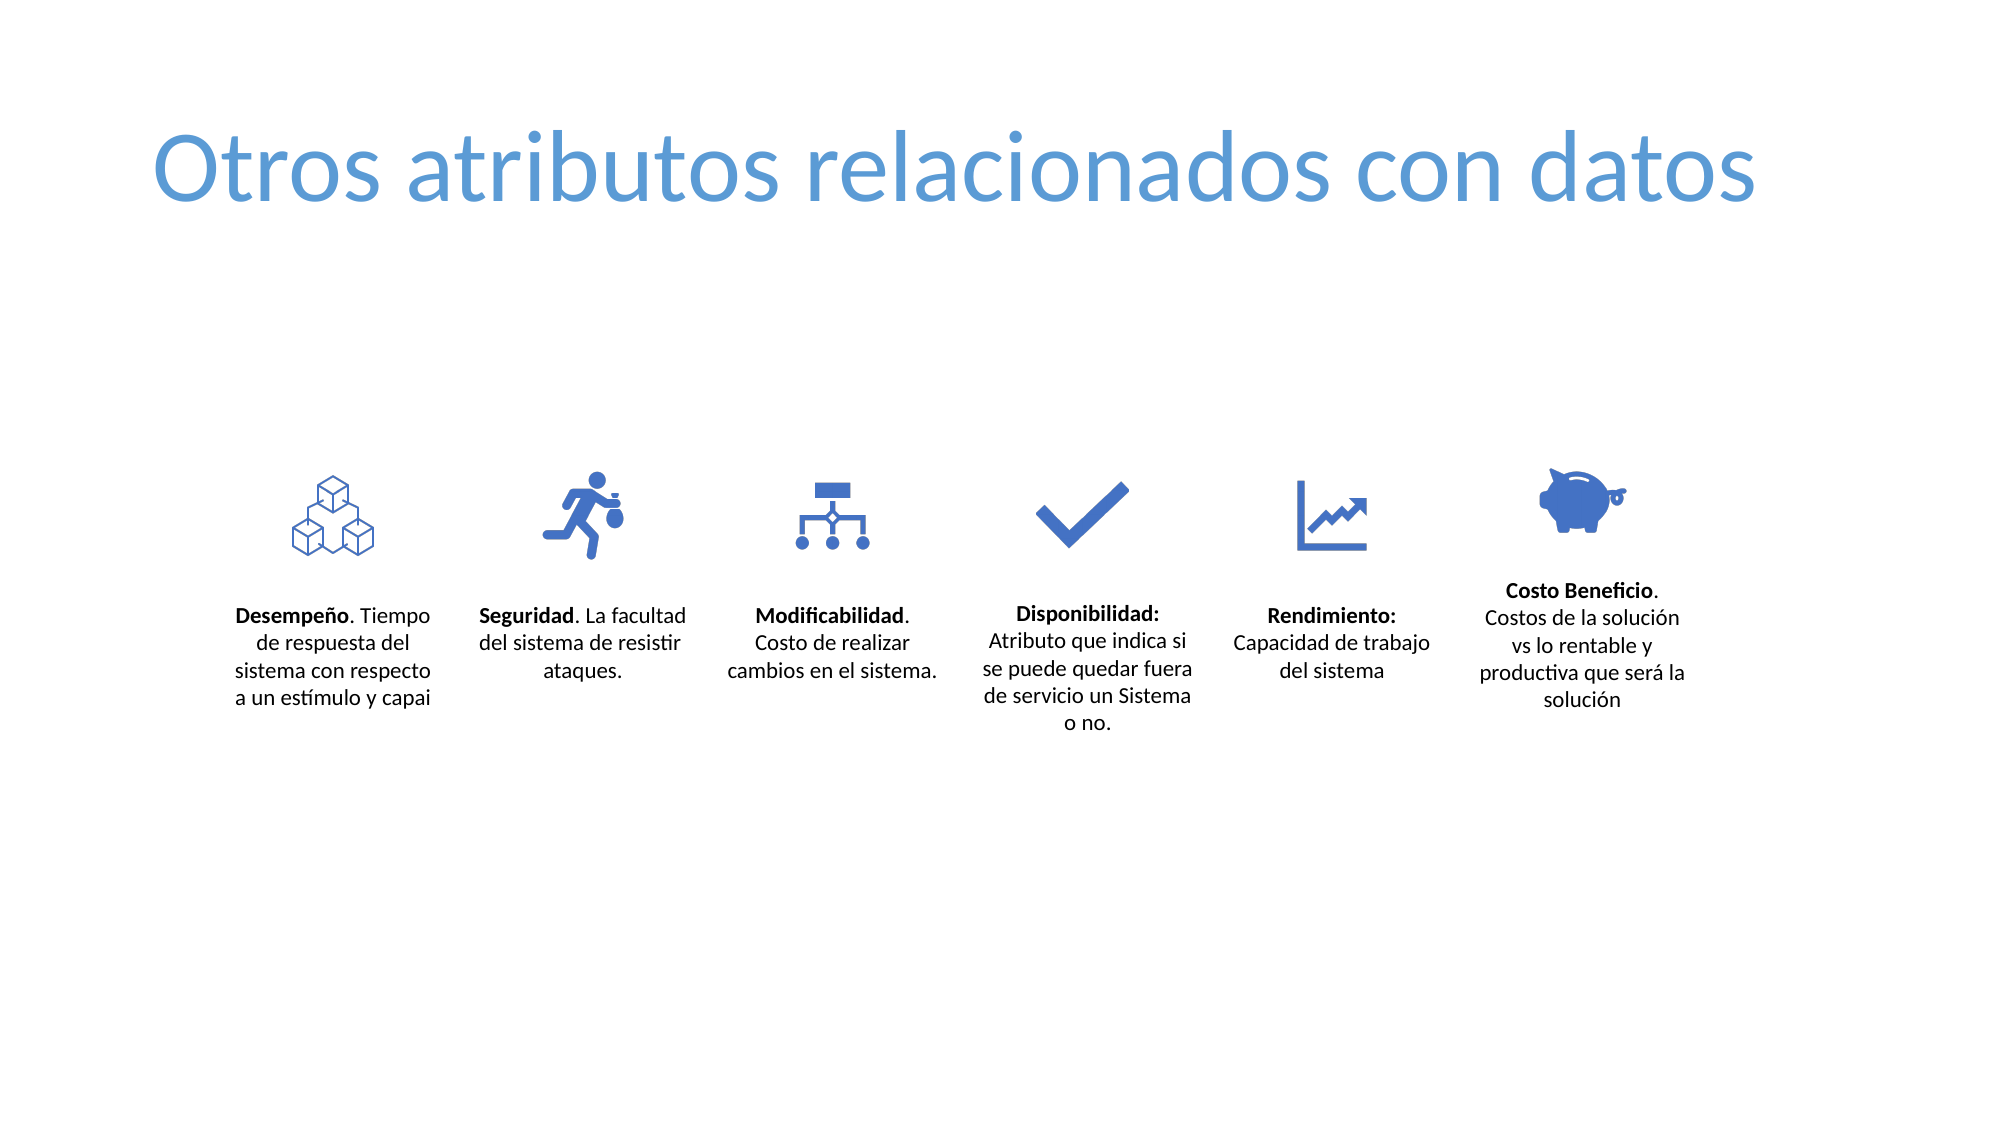

# Otros atributos relacionados con datos
Desempeño. Tiempo de respuesta del sistema con respecto a un estímulo y capai
Seguridad. La facultad del sistema de resistir  ataques.
Modificabilidad. Costo de realizar cambios en el sistema.
Disponibilidad: Atributo que indica si se puede quedar fuera de servicio un Sistema o no.
Rendimiento: Capacidad de trabajo del sistema
Costo Beneficio. Costos de la solución vs lo rentable y productiva que será la solución